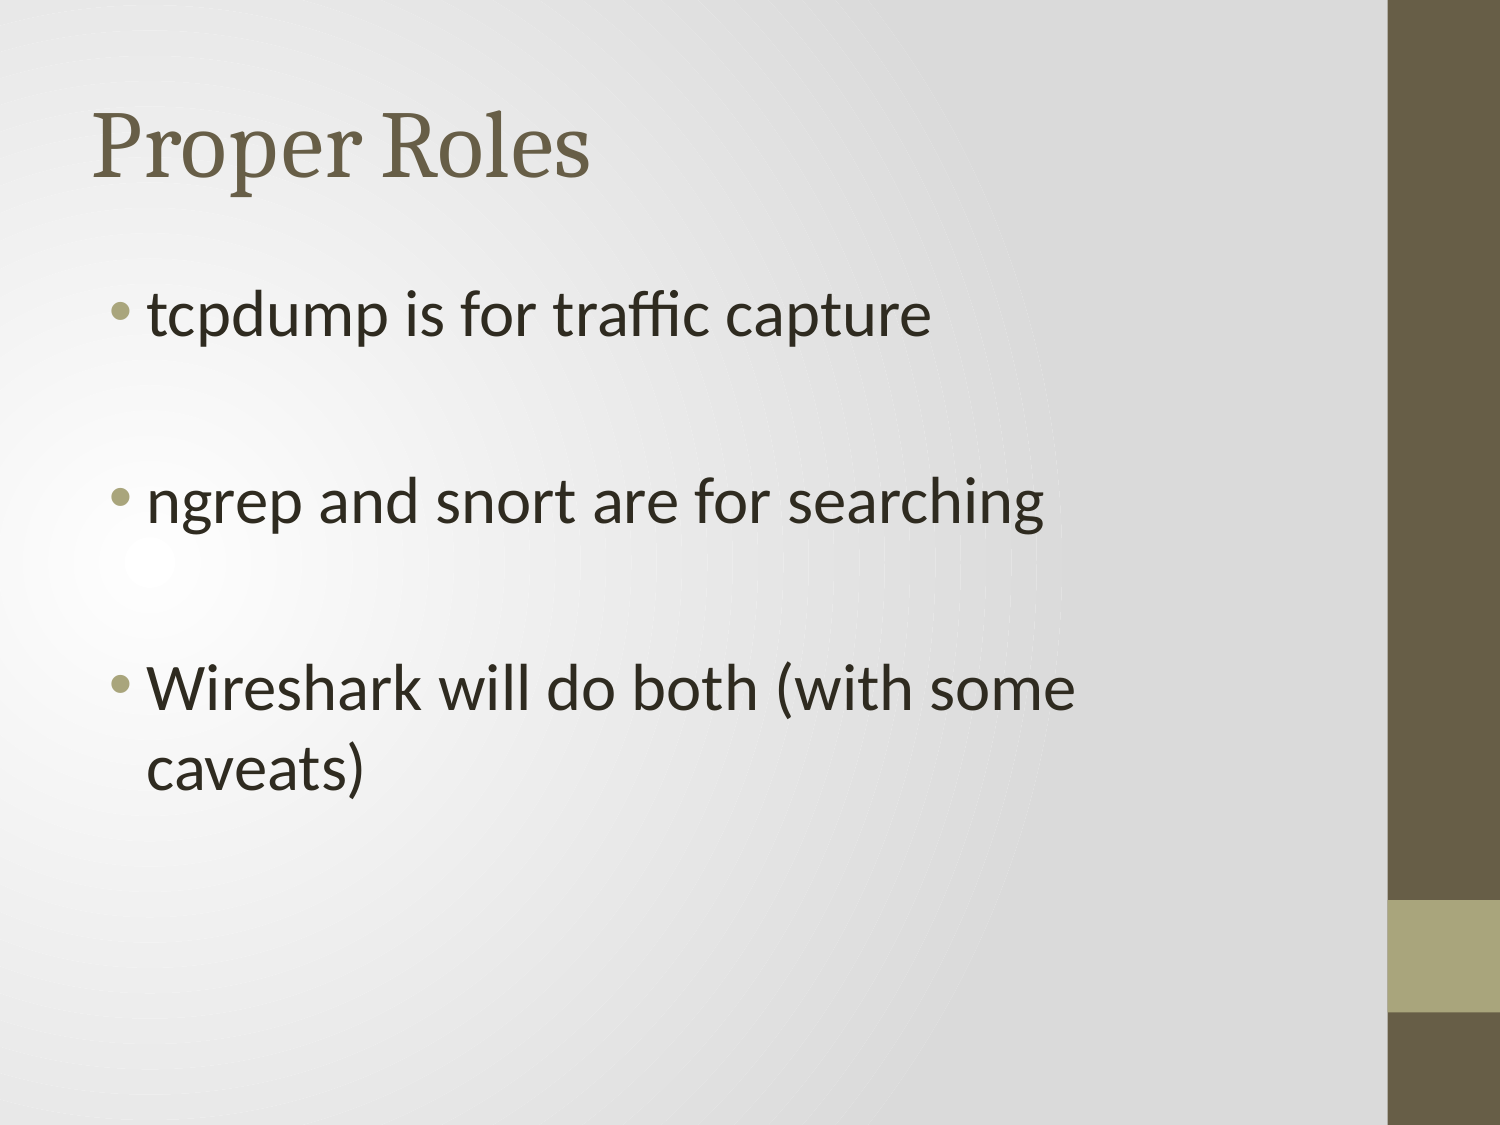

# Proper Roles
tcpdump is for traffic capture

ngrep and snort are for searching

Wireshark will do both (with some caveats)